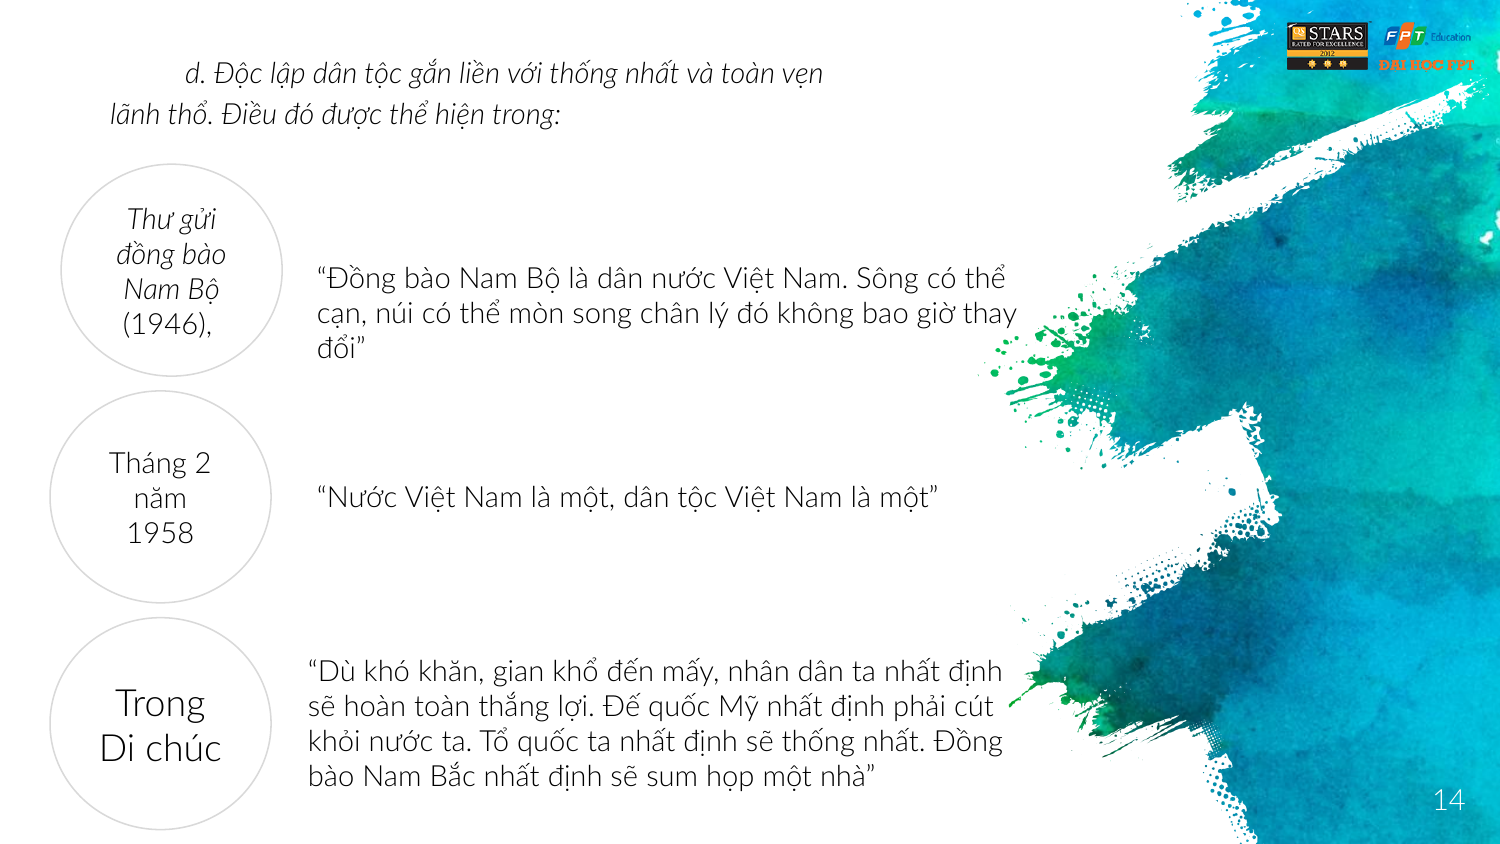

d. Độc lập dân tộc gắn liền với thống nhất và toàn vẹn lãnh thổ. Điều đó được thể hiện trong:
Thư gửi đồng bào Nam Bộ (1946),
“Đồng bào Nam Bộ là dân nước Việt Nam. Sông có thể cạn, núi có thể mòn song chân lý đó không bao giờ thay đổi”
Tháng 2 năm 1958
“Nước Việt Nam là một, dân tộc Việt Nam là một”
Trong Di chúc
“Dù khó khăn, gian khổ đến mấy, nhân dân ta nhất định sẽ hoàn toàn thắng lợi. Đế quốc Mỹ nhất định phải cút khỏi nước ta. Tổ quốc ta nhất định sẽ thống nhất. Đồng bào Nam Bắc nhất định sẽ sum họp một nhà”
14